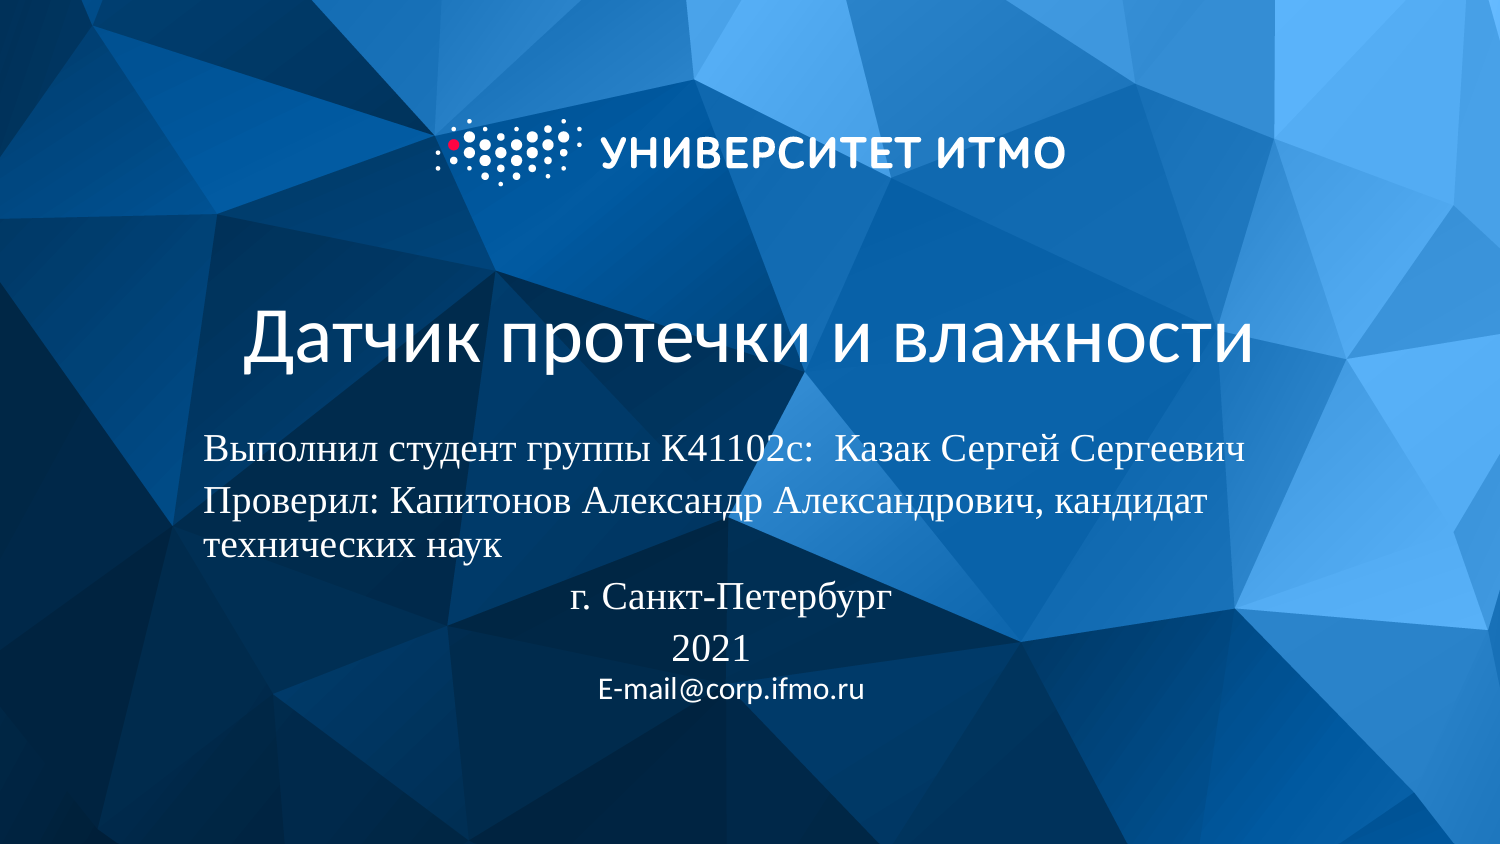

# Датчик протечки и влажности
Выполнил студент группы К41102с:  Казак Сергей Сергеевич
Проверил: Капитонов Александр Александрович, кандидат технических наук
 г. Санкт-Петербург
2021
E-mail@corp.ifmo.ru